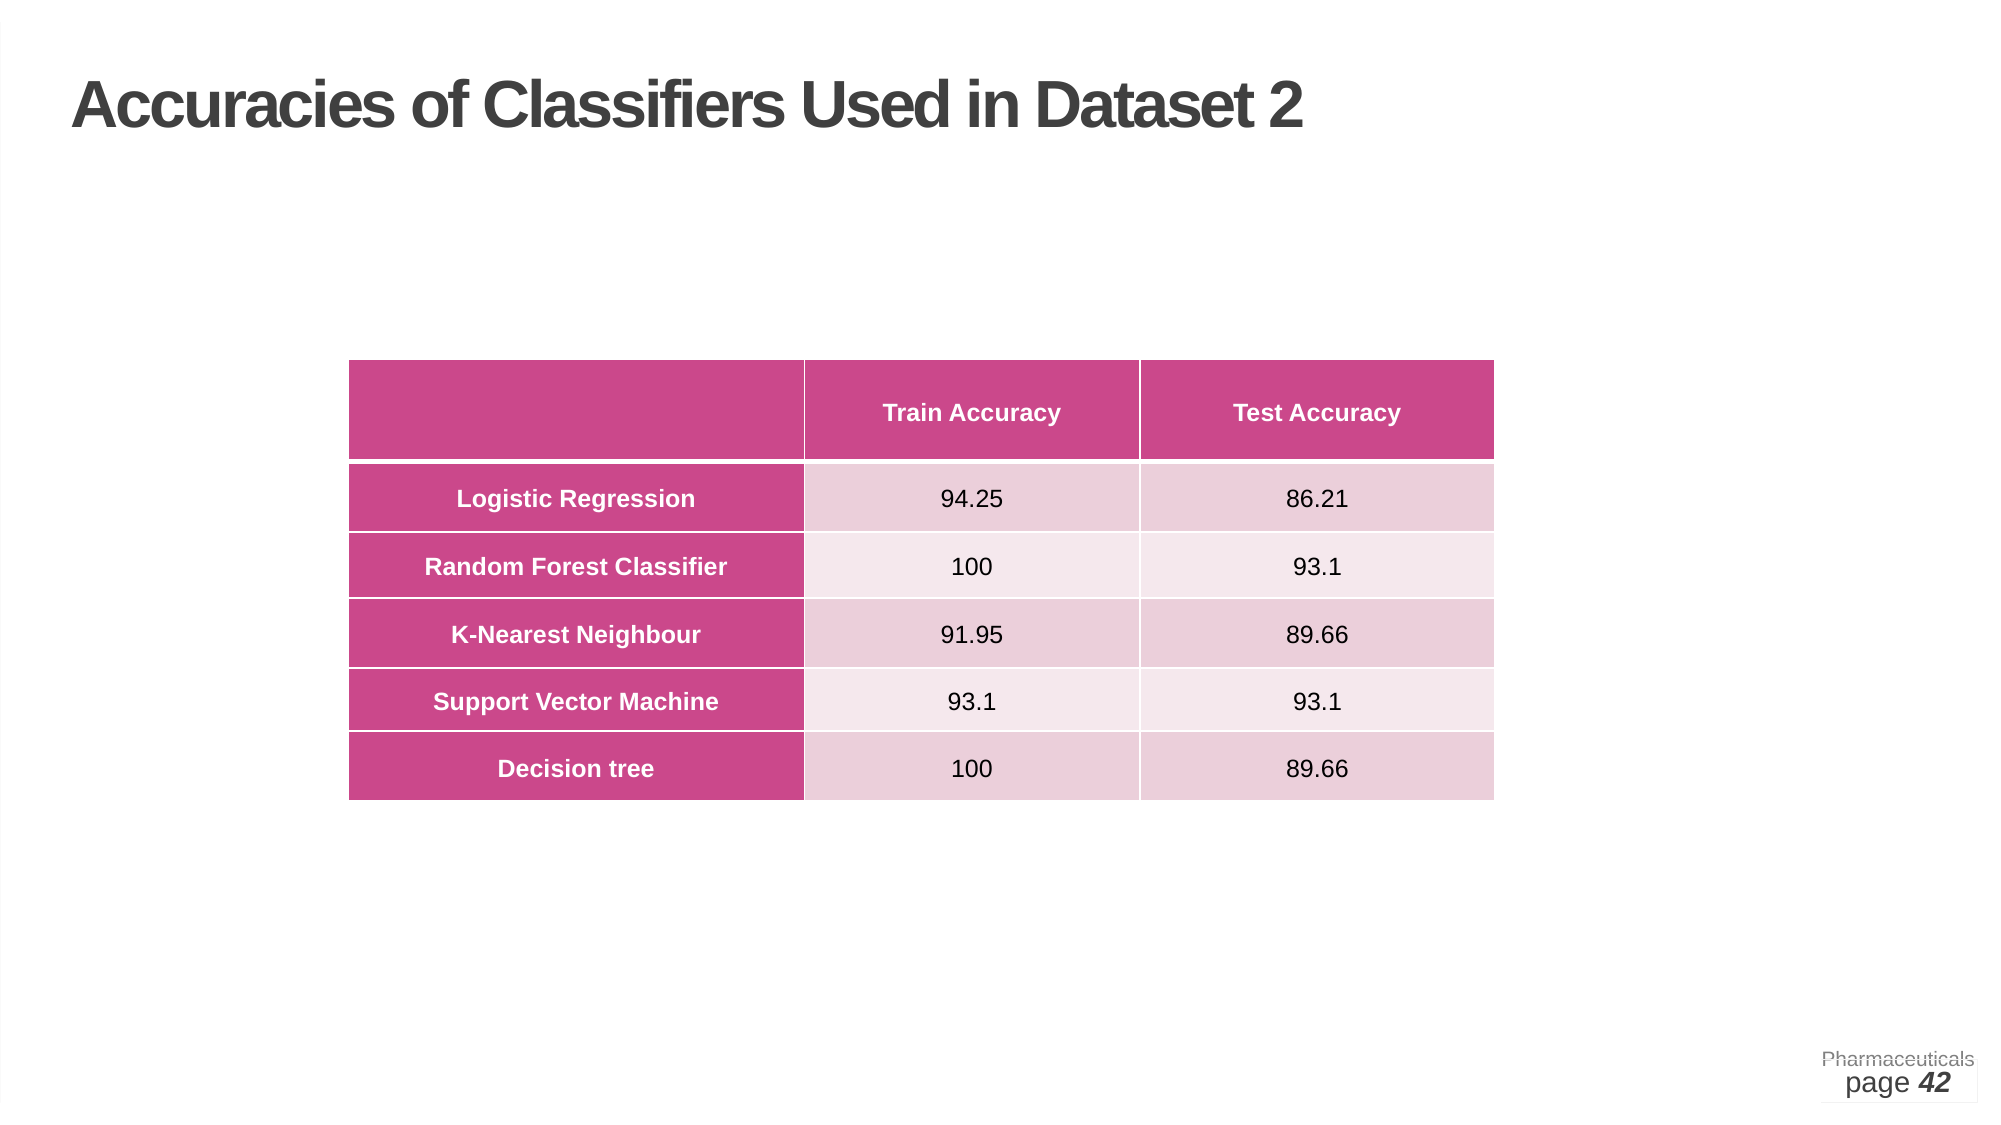

Accuracies of Classifiers Used in Dataset 2
|  | Train Accuracy | Test Accuracy |
| --- | --- | --- |
| Logistic Regression | 94.25 | 86.21 |
| Random Forest Classifier | 100 | 93.1 |
| K-Nearest Neighbour | 91.95 | 89.66 |
| Support Vector Machine | 93.1 | 93.1 |
| Decision tree | 100 | 89.66 |

page 42